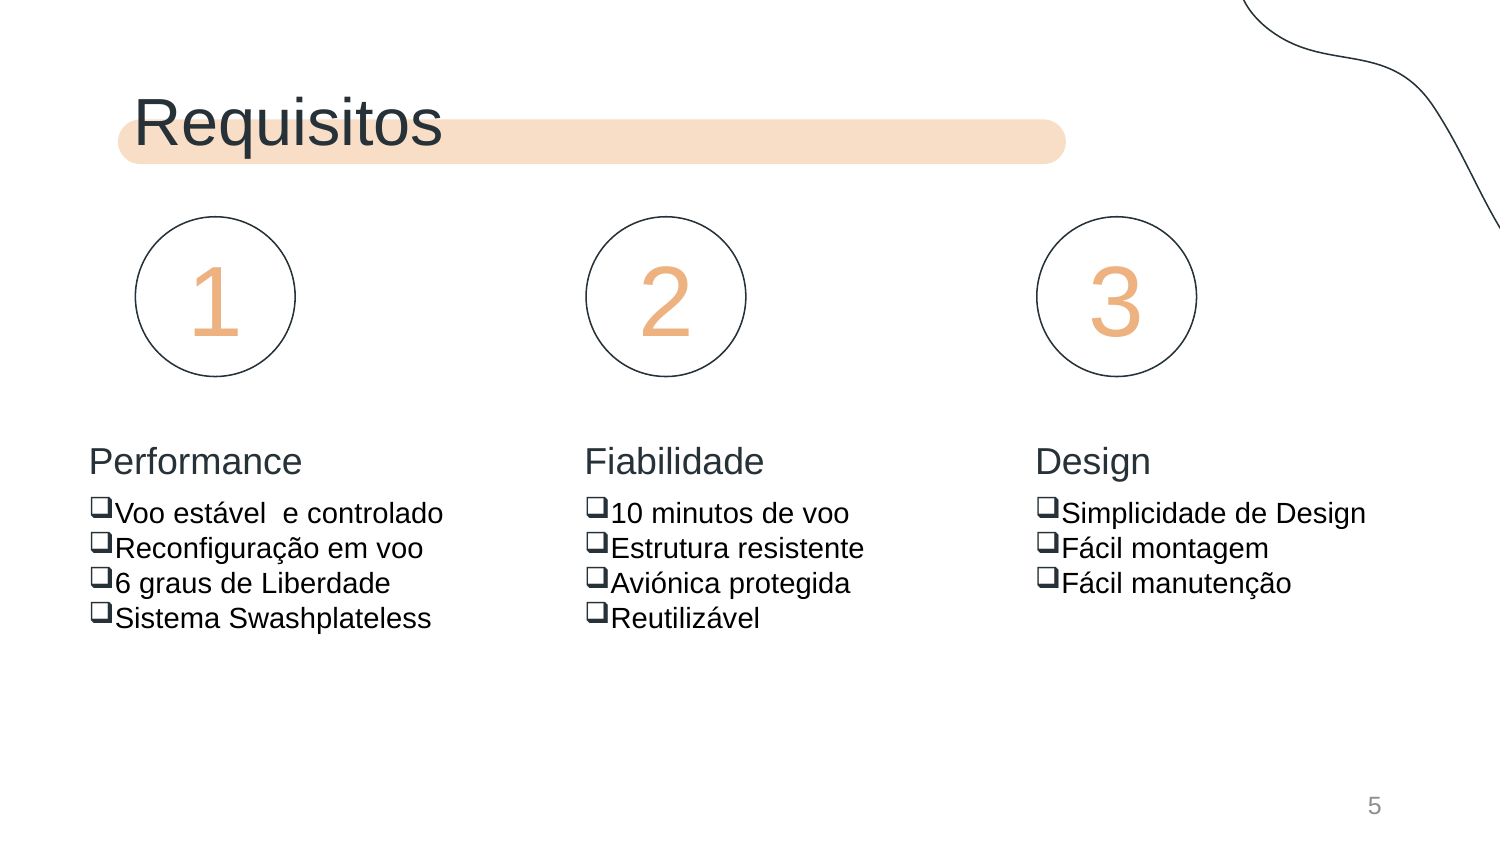

Requisitos

# 1
2
3
Performance
Fiabilidade
Design
Voo estável  e controlado
Reconfiguração em voo
6 graus de Liberdade
Sistema Swashplateless
10 minutos de voo
Estrutura resistente
Aviónica protegida
Reutilizável

Simplicidade de Design
Fácil montagem
Fácil manutenção
5